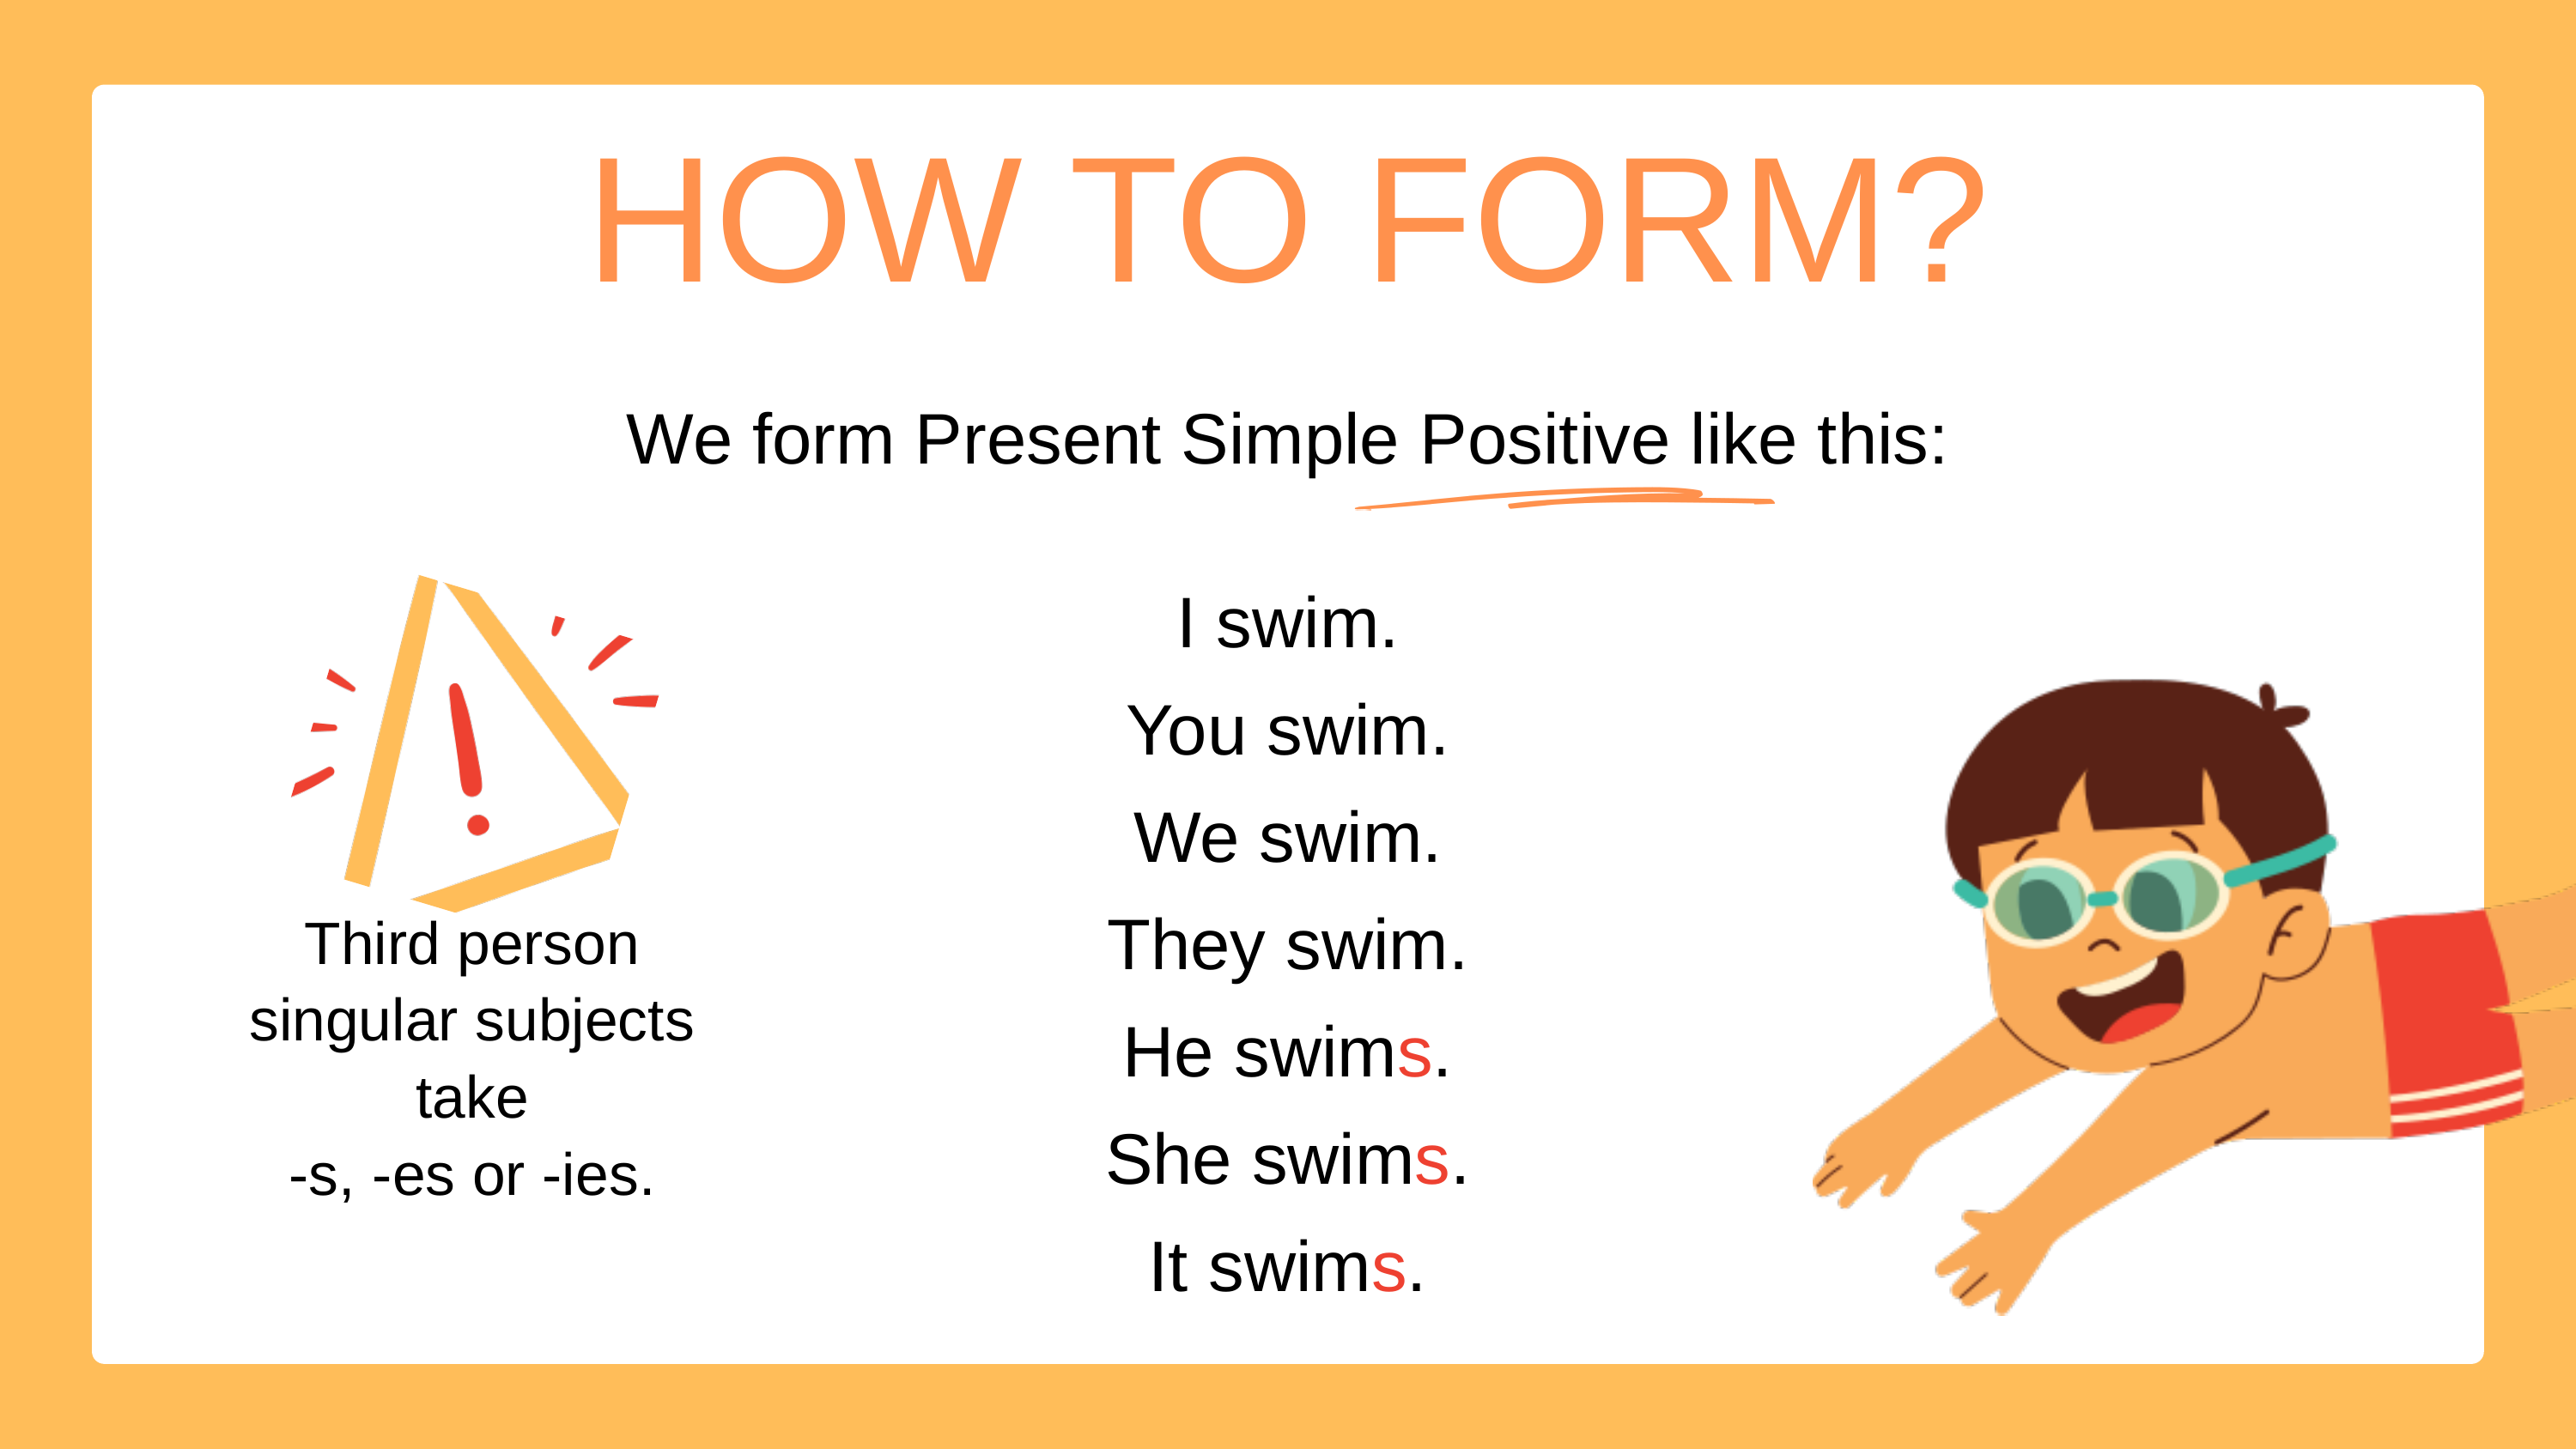

HOW TO FORM?
We form Present Simple Positive like this:

I swim.
You swim.
We swim.
They swim.
He swims.
She swims.
It swims.

Third person
singular subjects take
-s, -es or -ies.